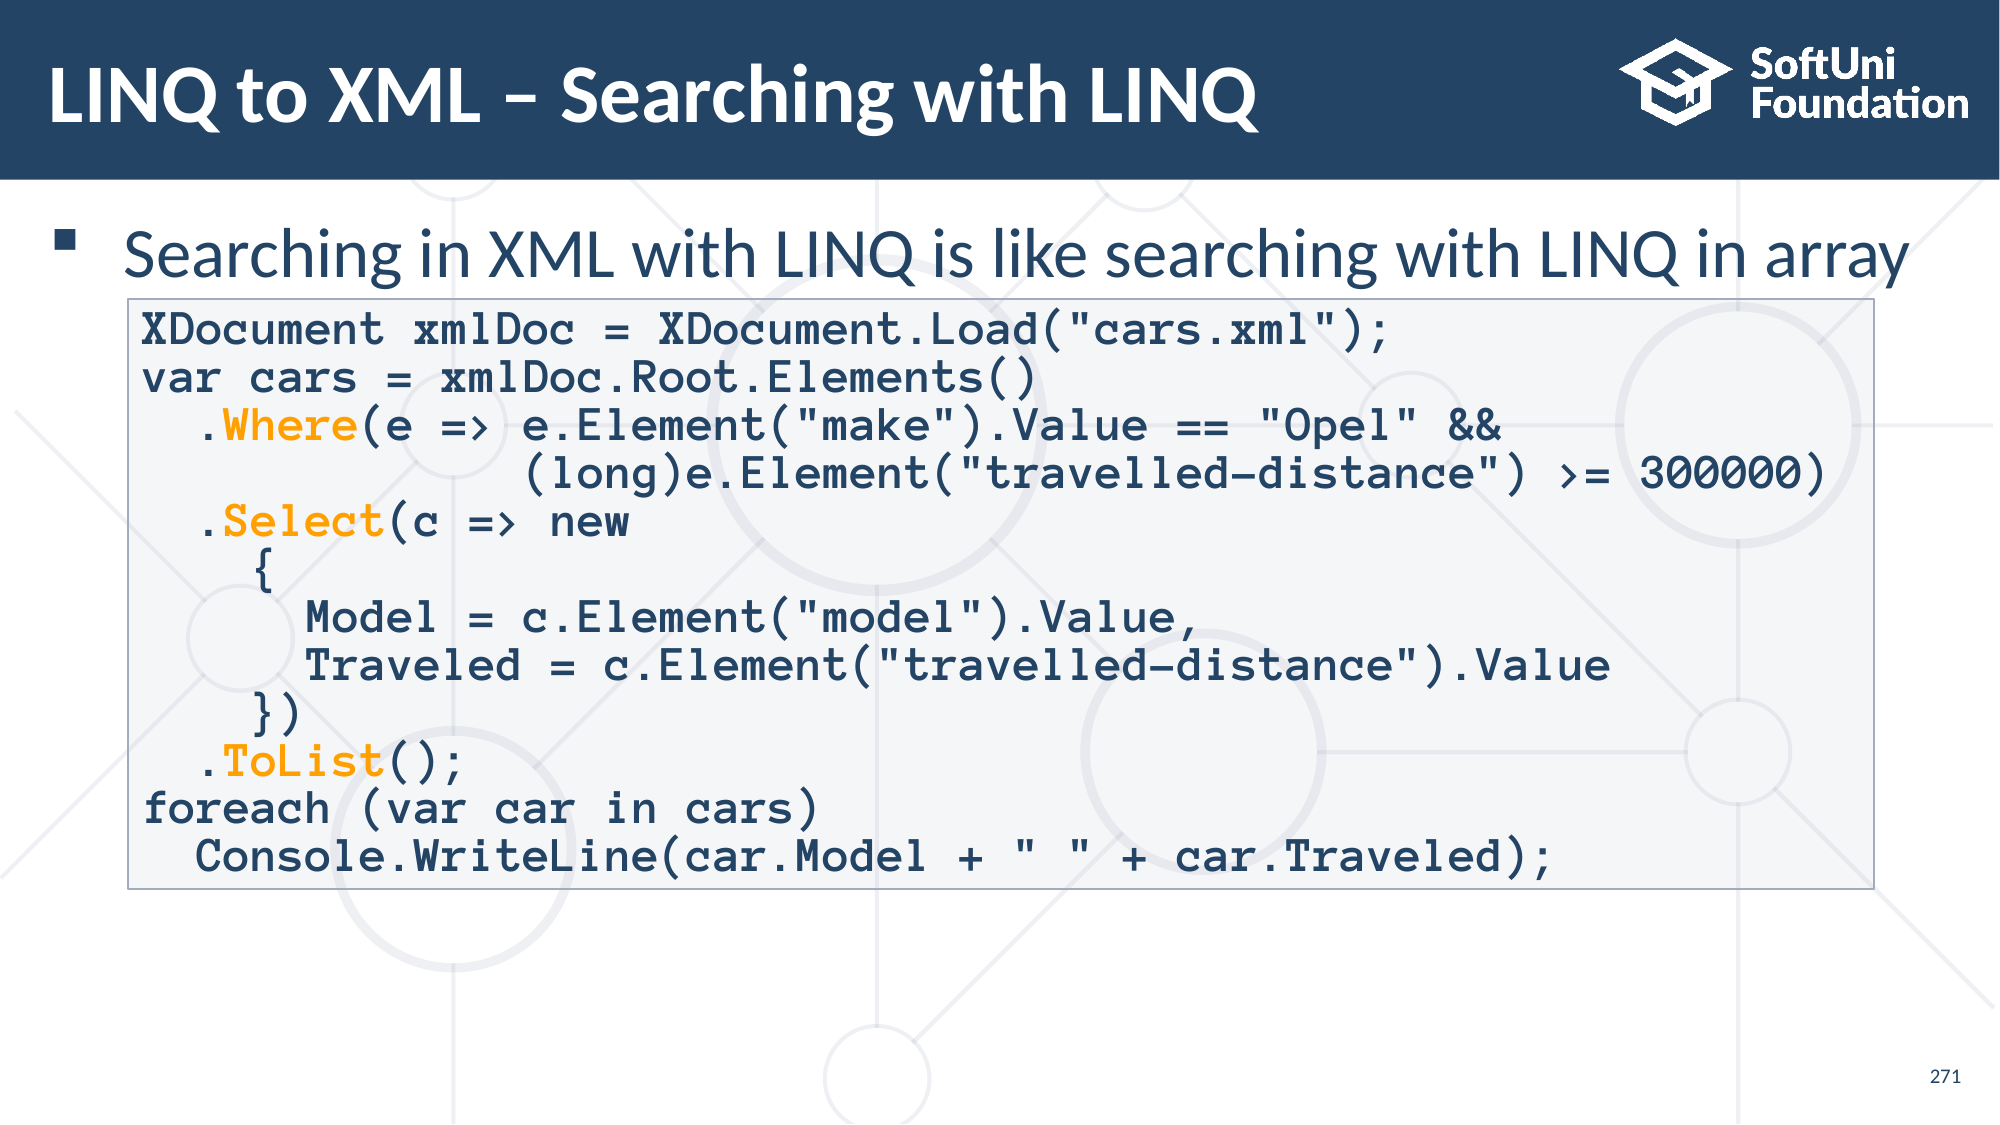

# LINQ to XML – Searching with LINQ
Searching in XML with LINQ is like searching with LINQ in array
XDocument xmlDoc = XDocument.Load("cars.xml");
var cars = xmlDoc.Root.Elements()
  .Where(e => e.Element("make").Value == "Opel" &&
              (long)e.Element("travelled-distance") >= 300000)
  .Select(c => new
    {
      Model = c.Element("model").Value,
      Traveled = c.Element("travelled-distance").Value
    })
  .ToList();
foreach (var car in cars)
  Console.WriteLine(car.Model + " " + car.Traveled);
271